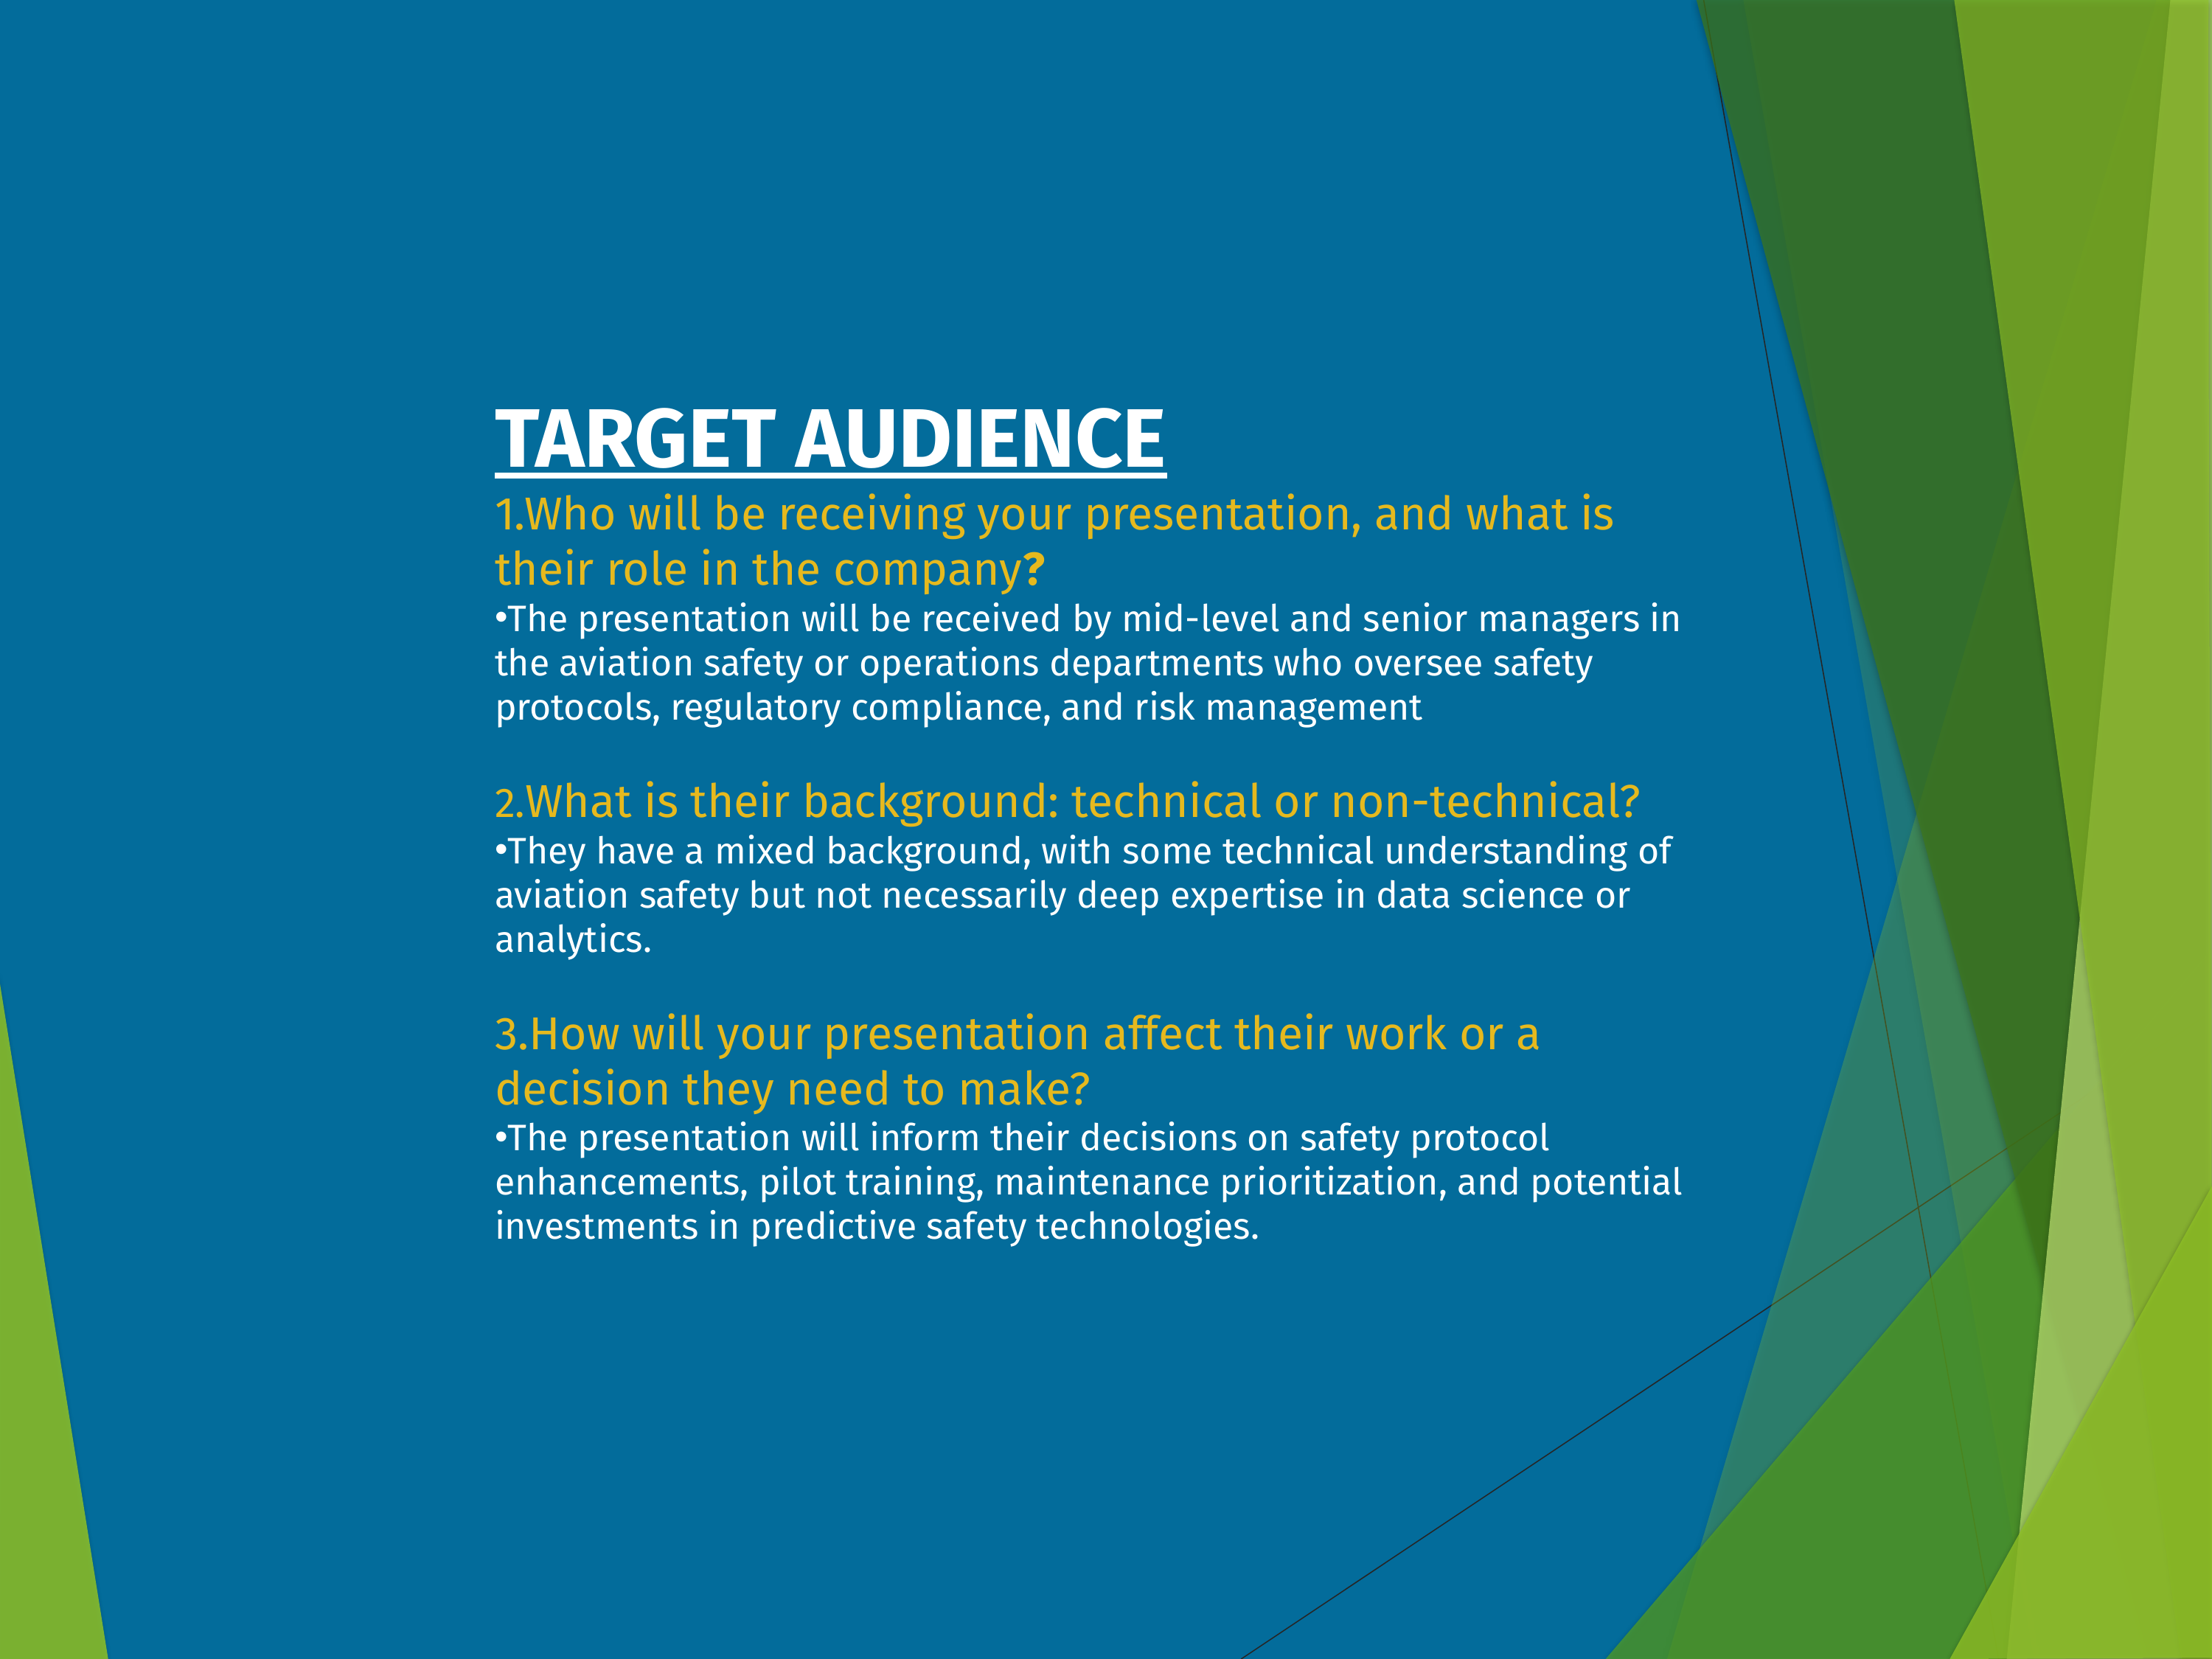

TARGET AUDIENCE
1.Who will be receiving your presentation, and what is their role in the company?
The presentation will be received by mid-level and senior managers in the aviation safety or operations departments who oversee safety protocols, regulatory compliance, and risk management

2.What is their background: technical or non-technical?
They have a mixed background, with some technical understanding of aviation safety but not necessarily deep expertise in data science or analytics.

3.How will your presentation affect their work or a decision they need to make?
The presentation will inform their decisions on safety protocol enhancements, pilot training, maintenance prioritization, and potential investments in predictive safety technologies.